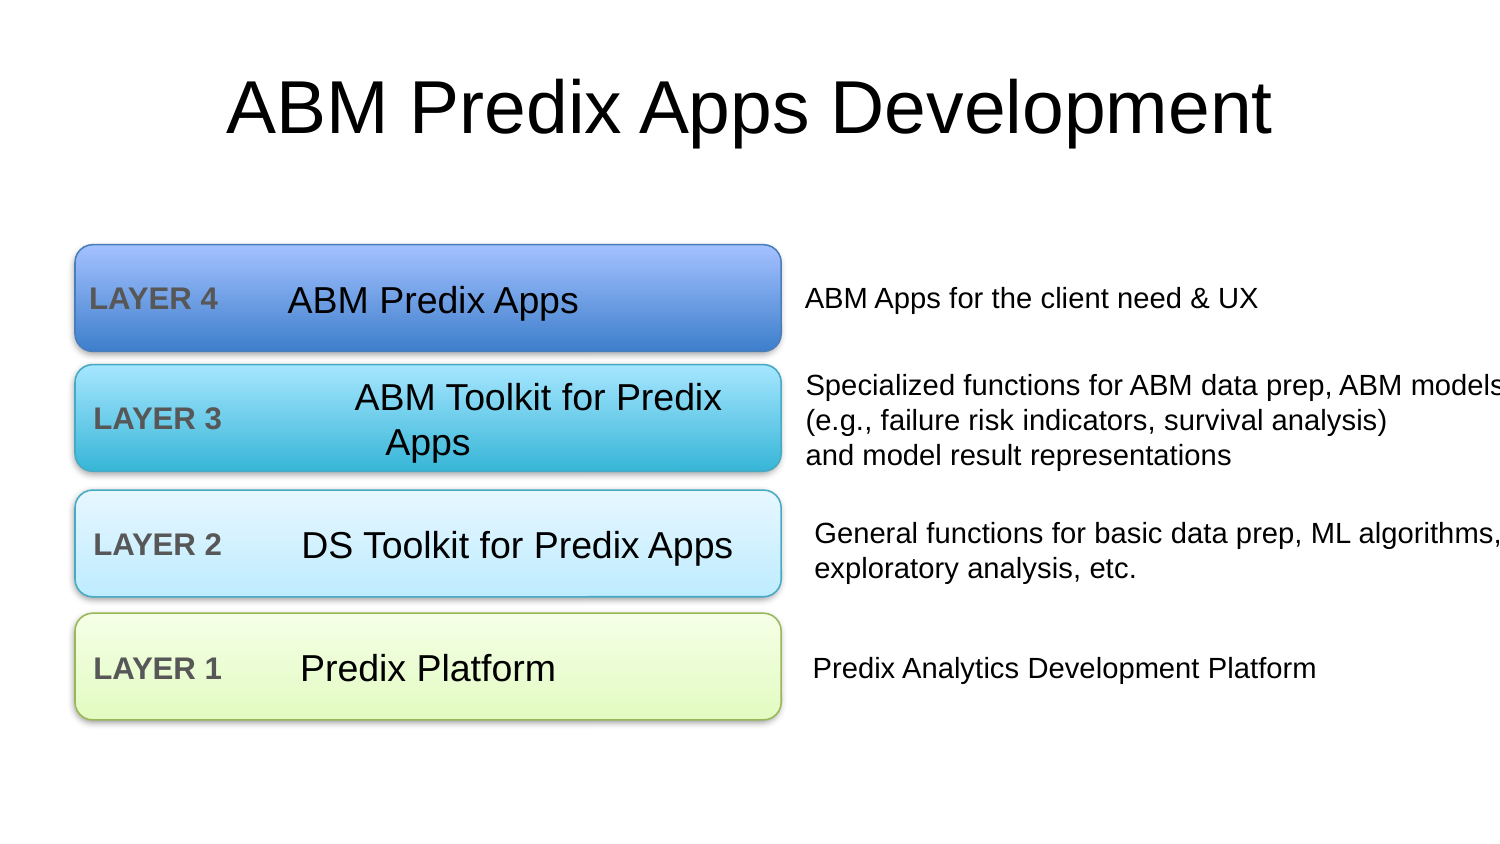

# ABM Predix Apps Development
  ABM Predix Apps
LAYER 4
ABM Apps for the client need & UX
Specialized functions for ABM data prep, ABM models
(e.g., failure risk indicators, survival analysis)
and model result representations
                     ABM Toolkit for Predix Apps
LAYER 3
                 DS Toolkit for Predix Apps
General functions for basic data prep, ML algorithms,
exploratory analysis, etc.
LAYER 2
Predix Platform
LAYER 1
Predix Analytics Development Platform